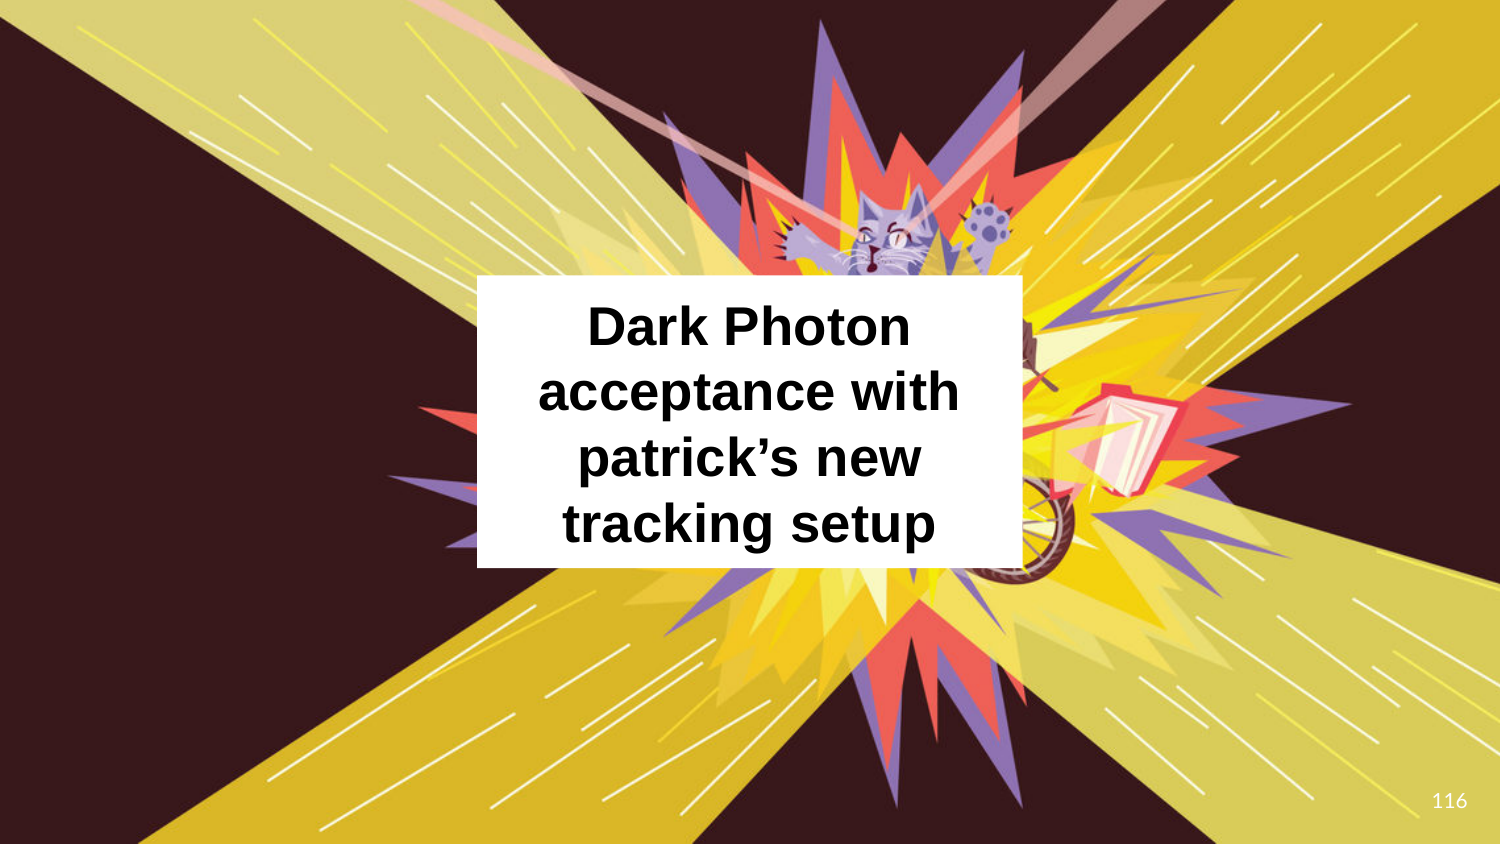

# Dark Photon acceptance with patrick’s new tracking setup
116